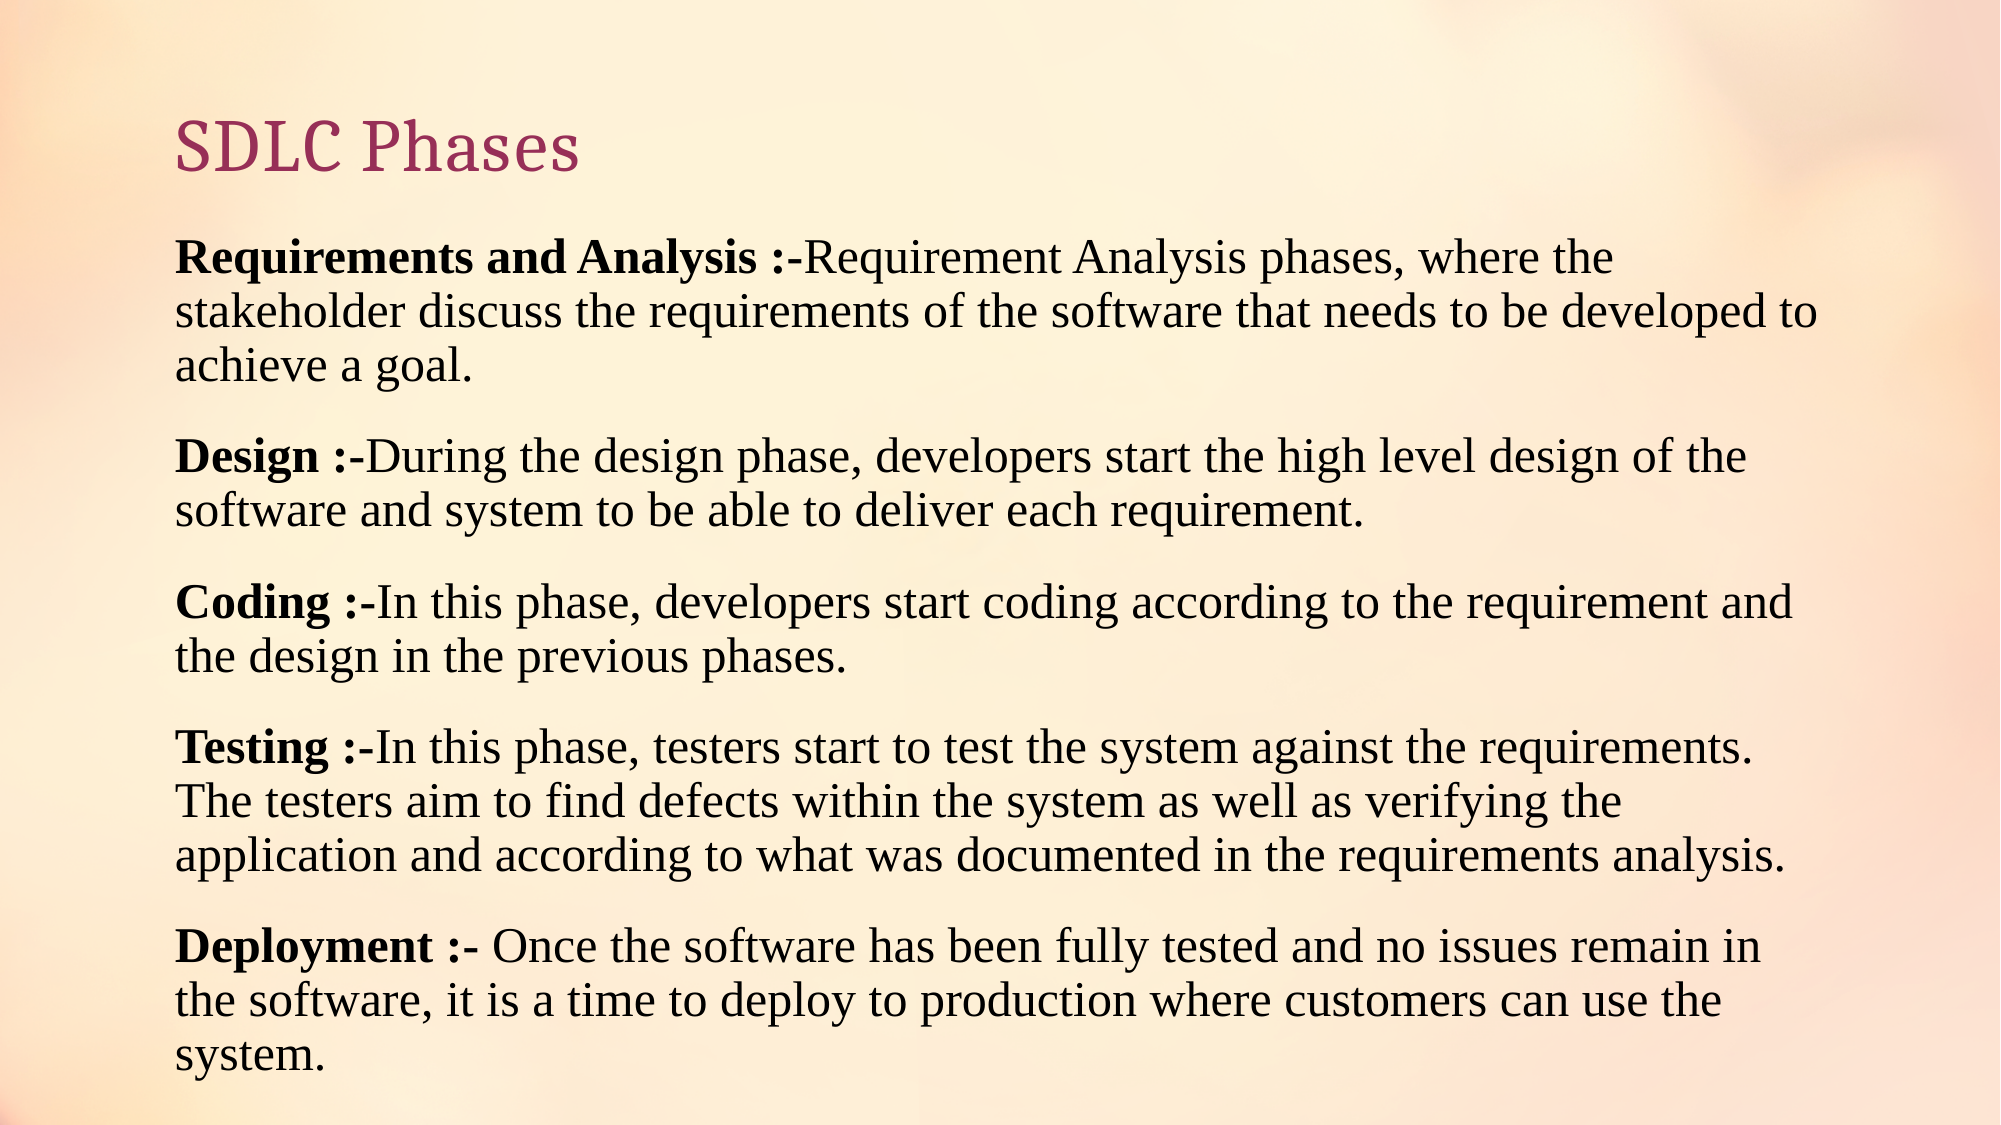

# SDLC Phases
Requirements and Analysis :-Requirement Analysis phases, where the stakeholder discuss the requirements of the software that needs to be developed to achieve a goal.
Design :-During the design phase, developers start the high level design of the software and system to be able to deliver each requirement.
Coding :-In this phase, developers start coding according to the requirement and the design in the previous phases.
Testing :-In this phase, testers start to test the system against the requirements. The testers aim to find defects within the system as well as verifying the application and according to what was documented in the requirements analysis.
Deployment :- Once the software has been fully tested and no issues remain in the software, it is a time to deploy to production where customers can use the system.